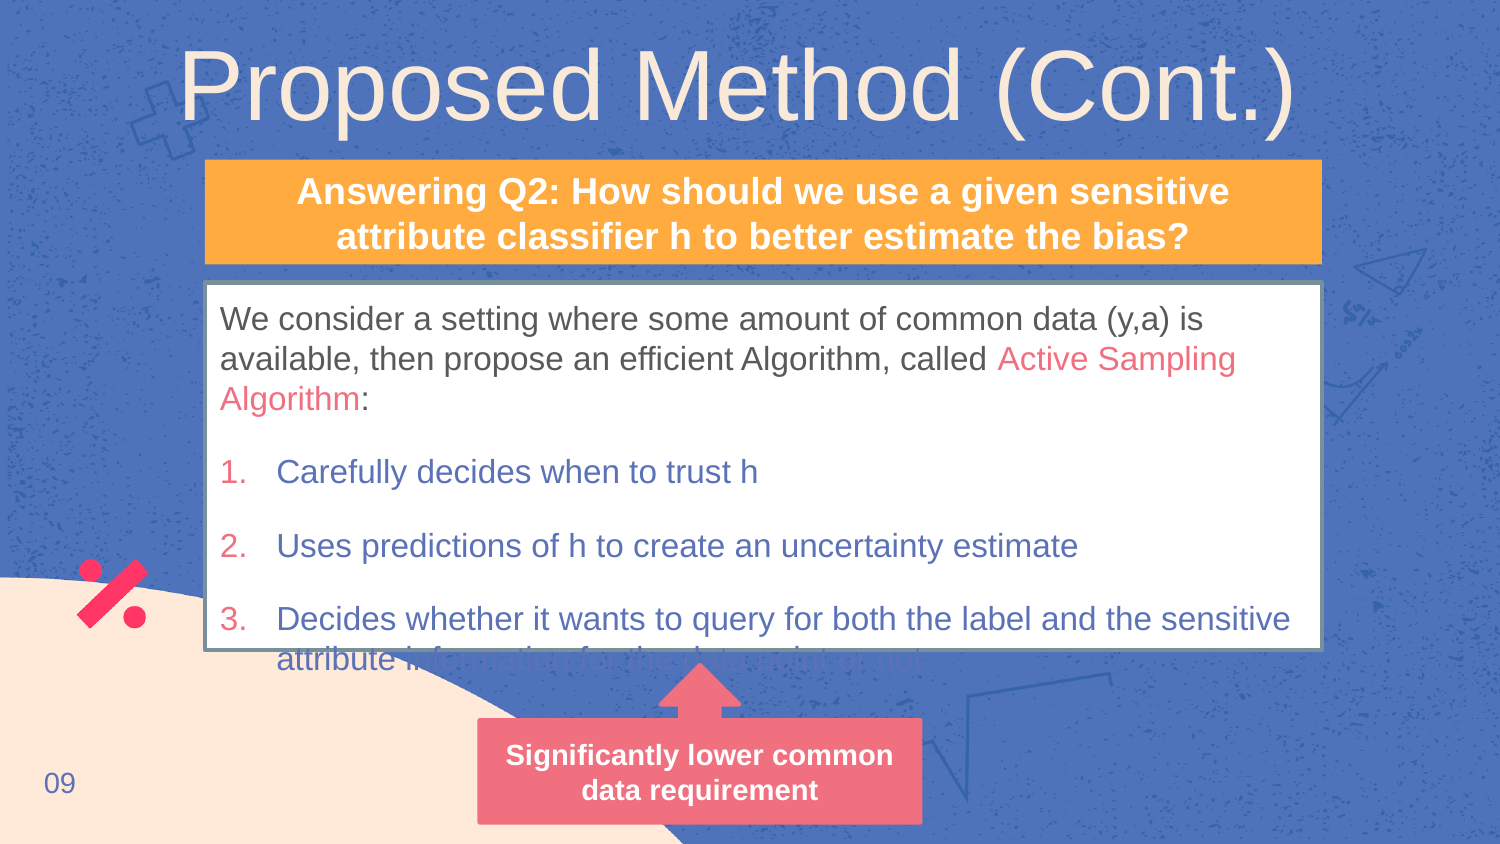

# Proposed Method (Cont.)
Answering Q2: How should we use a given sensitive attribute classifier h to better estimate the bias?
We consider a setting where some amount of common data (y,a) is available, then propose an efficient Algorithm, called Active Sampling Algorithm:
Carefully decides when to trust h
Uses predictions of h to create an uncertainty estimate
Decides whether it wants to query for both the label and the sensitive attribute information for the data point or not

Significantly lower common data requirement
09